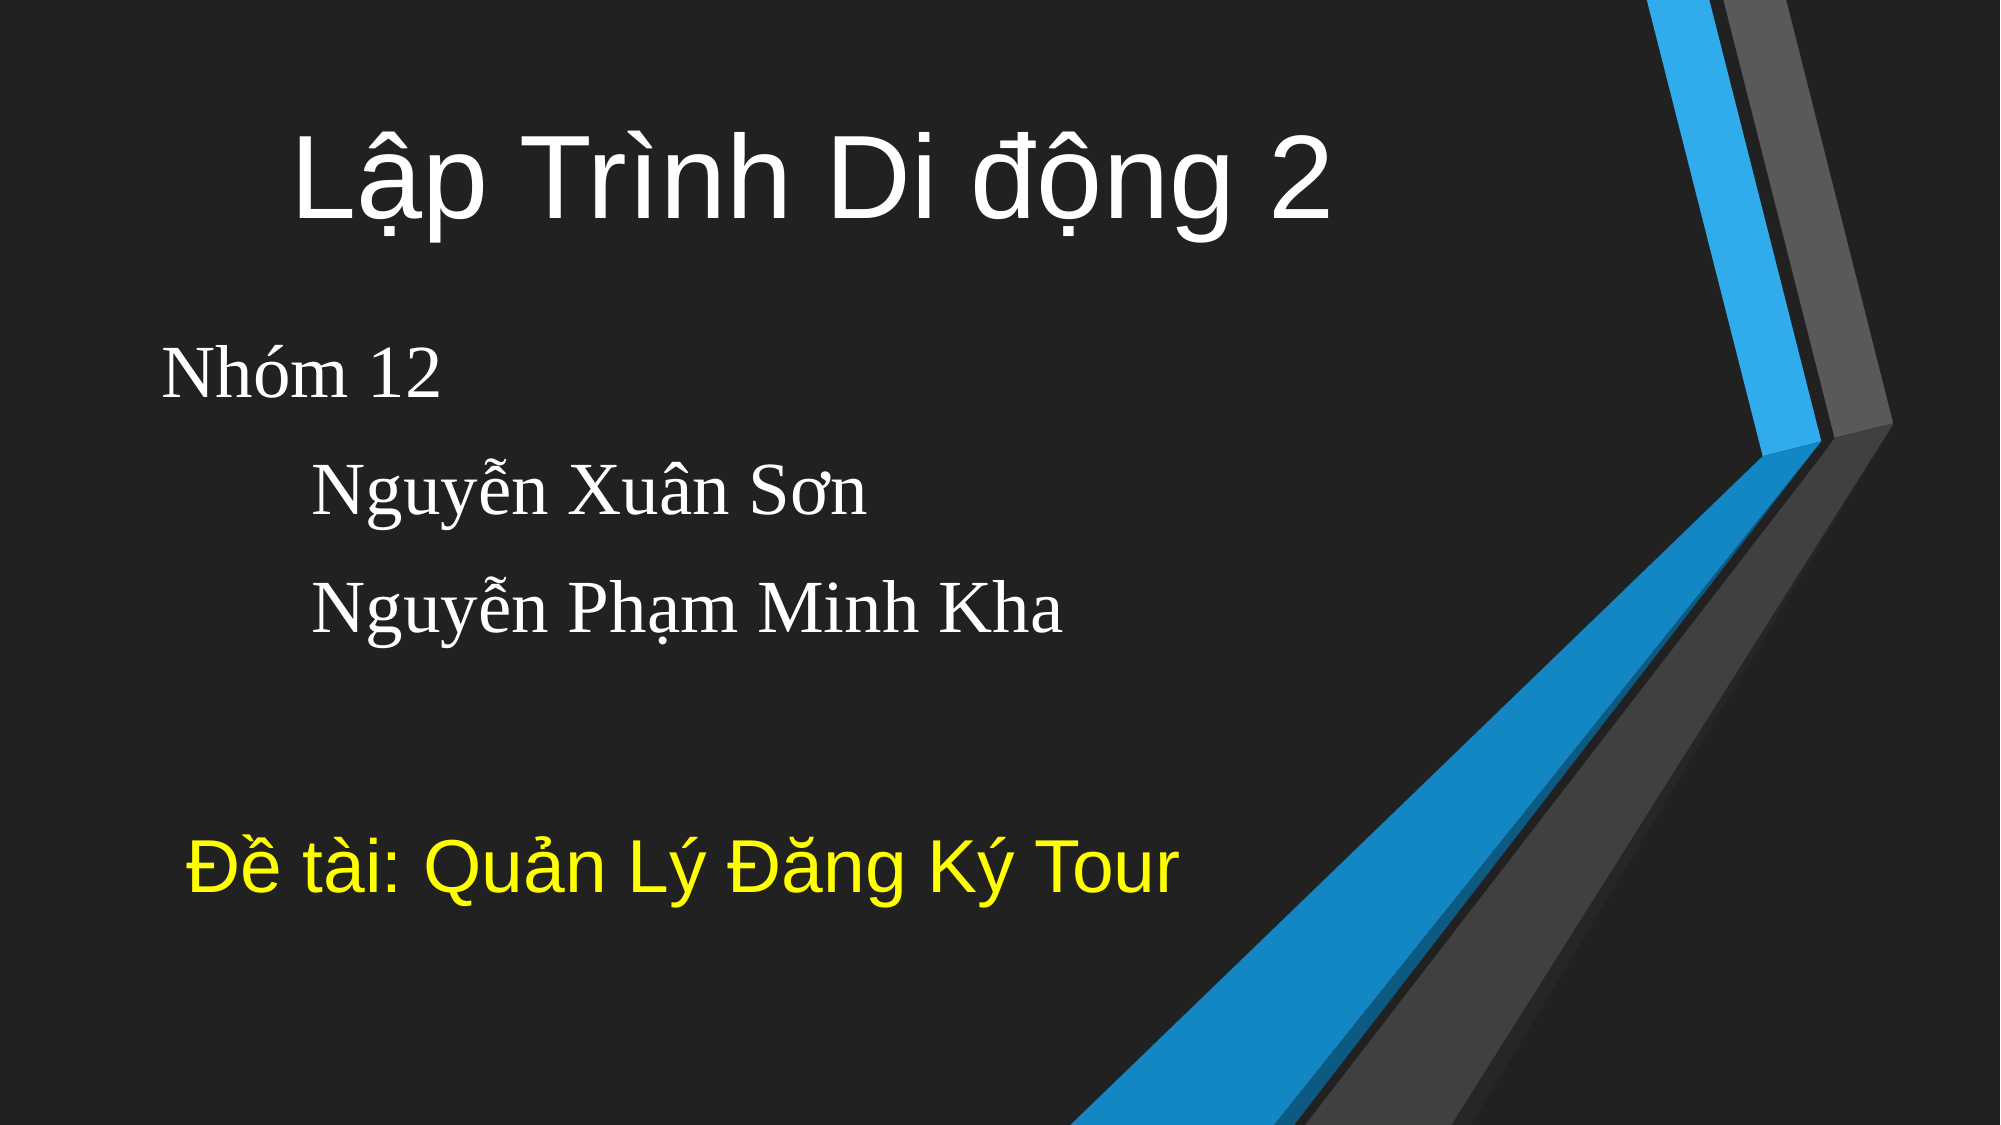

# Lập Trình Di động 2
Nhóm 12
	Nguyễn Xuân Sơn
	Nguyễn Phạm Minh Kha
Đề tài: Quản Lý Đăng Ký Tour